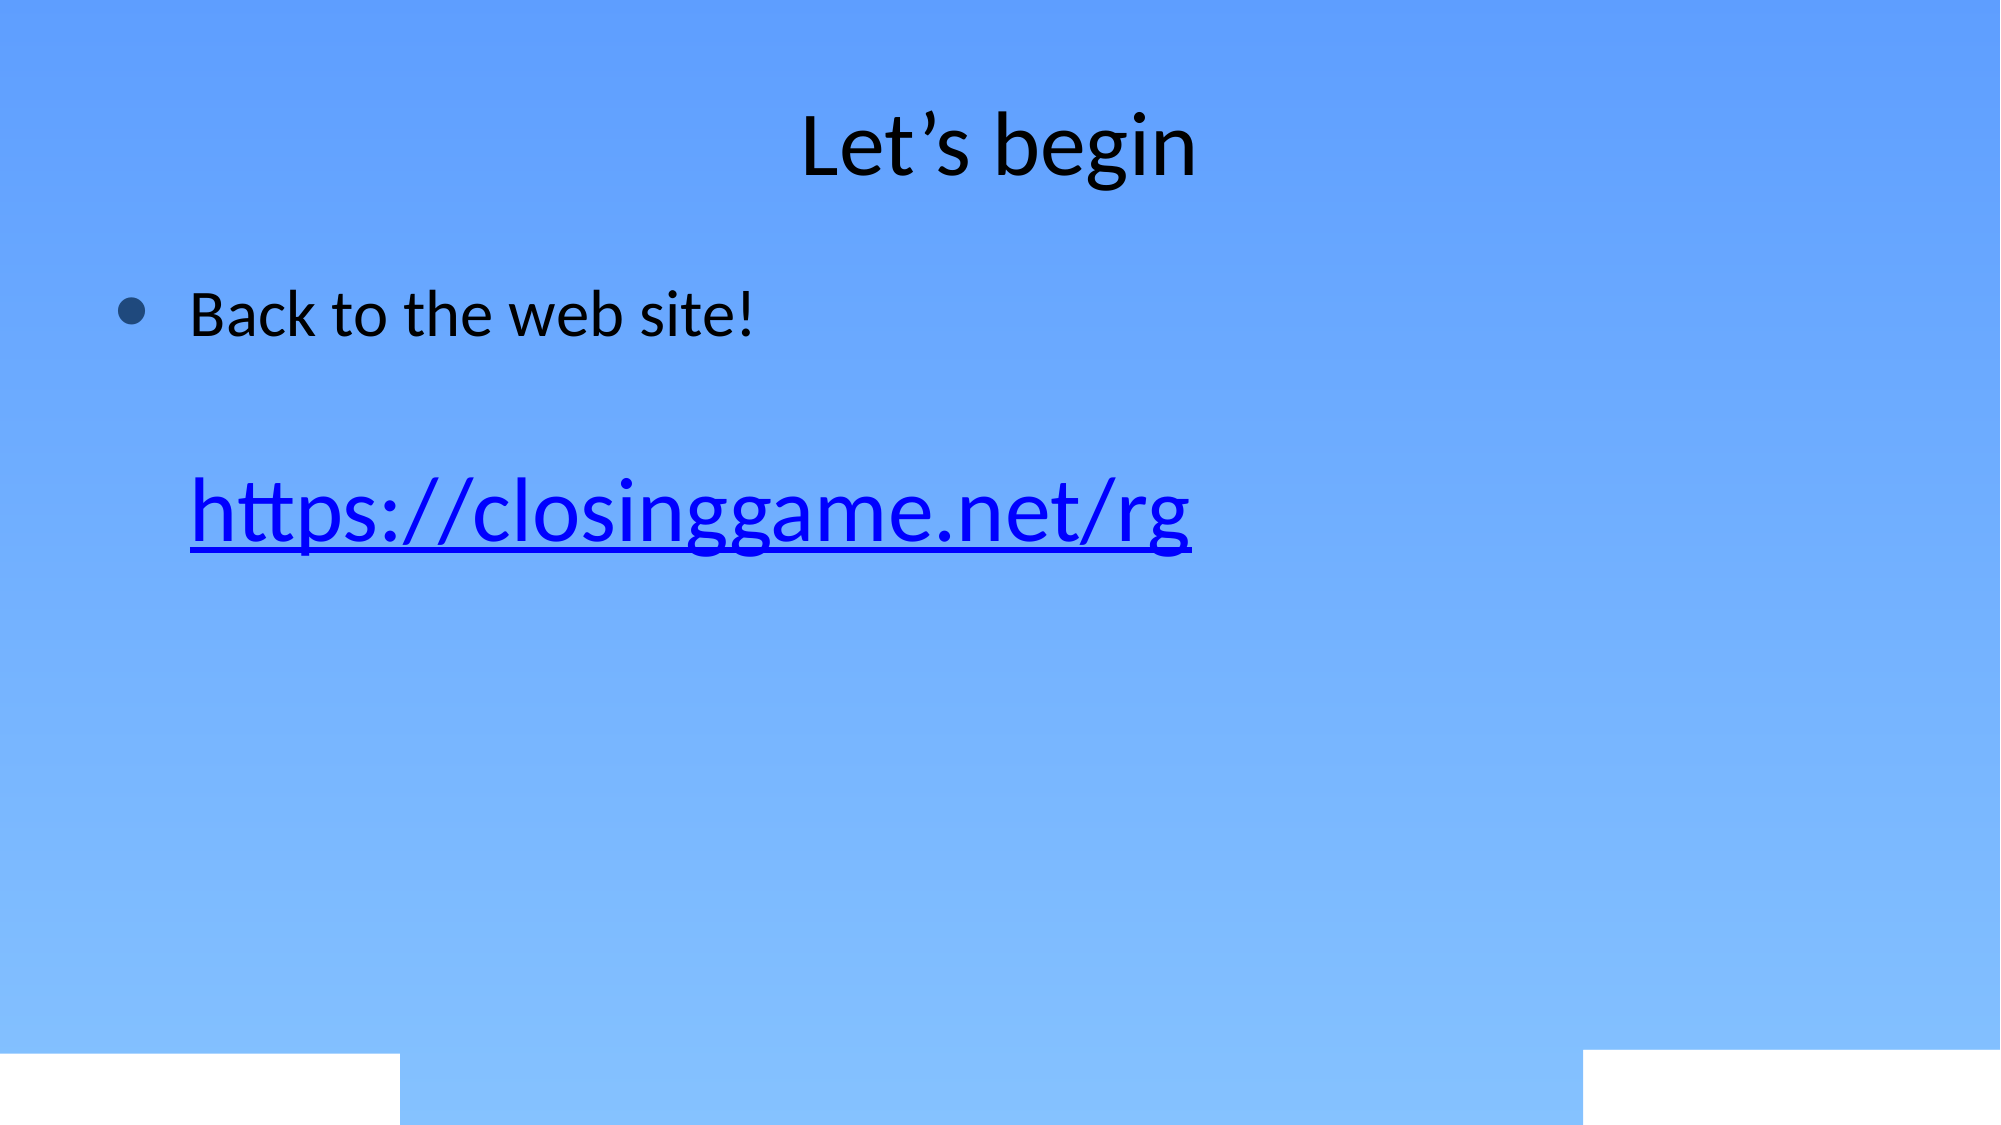

# Let’s begin
Back to the web site!

https://closinggame.net/rg